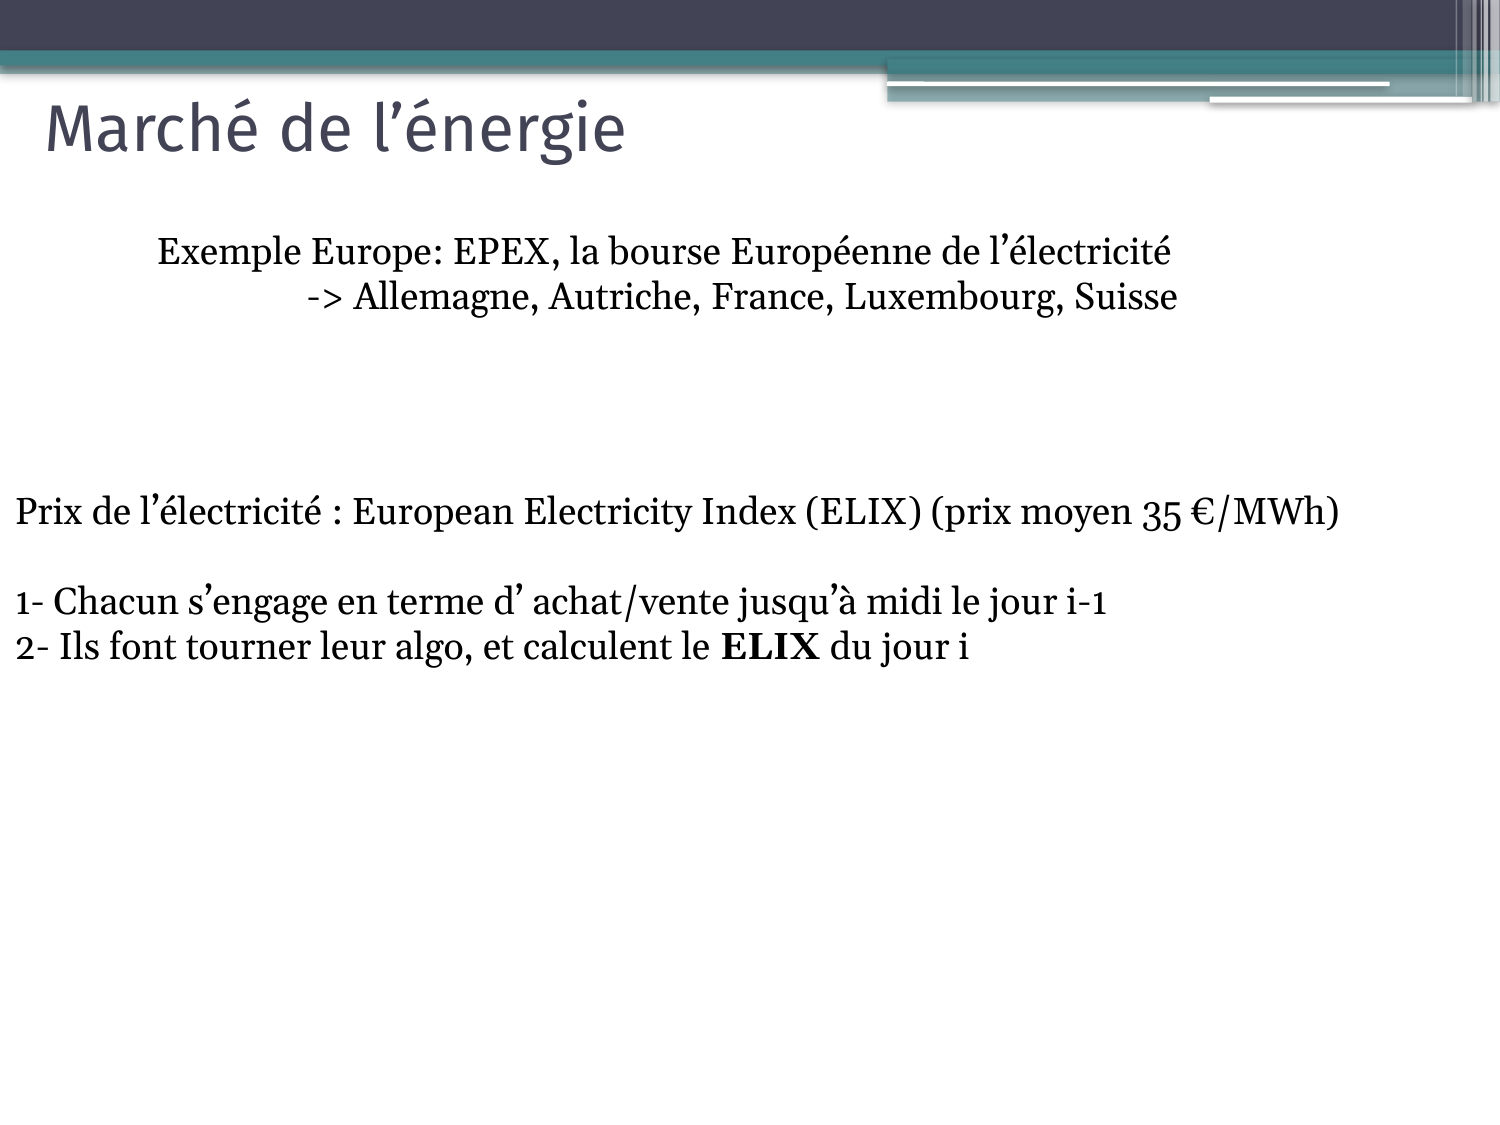

# Marché de l’énergie
Exemple Europe: EPEX, la bourse Européenne de l’électricité
	-> Allemagne, Autriche, France, Luxembourg, Suisse
Prix de l’électricité : European Electricity Index (ELIX) (prix moyen 35 €/MWh)

1- Chacun s’engage en terme d’ achat/vente jusqu’à midi le jour i-1
2- Ils font tourner leur algo, et calculent le ELIX du jour i